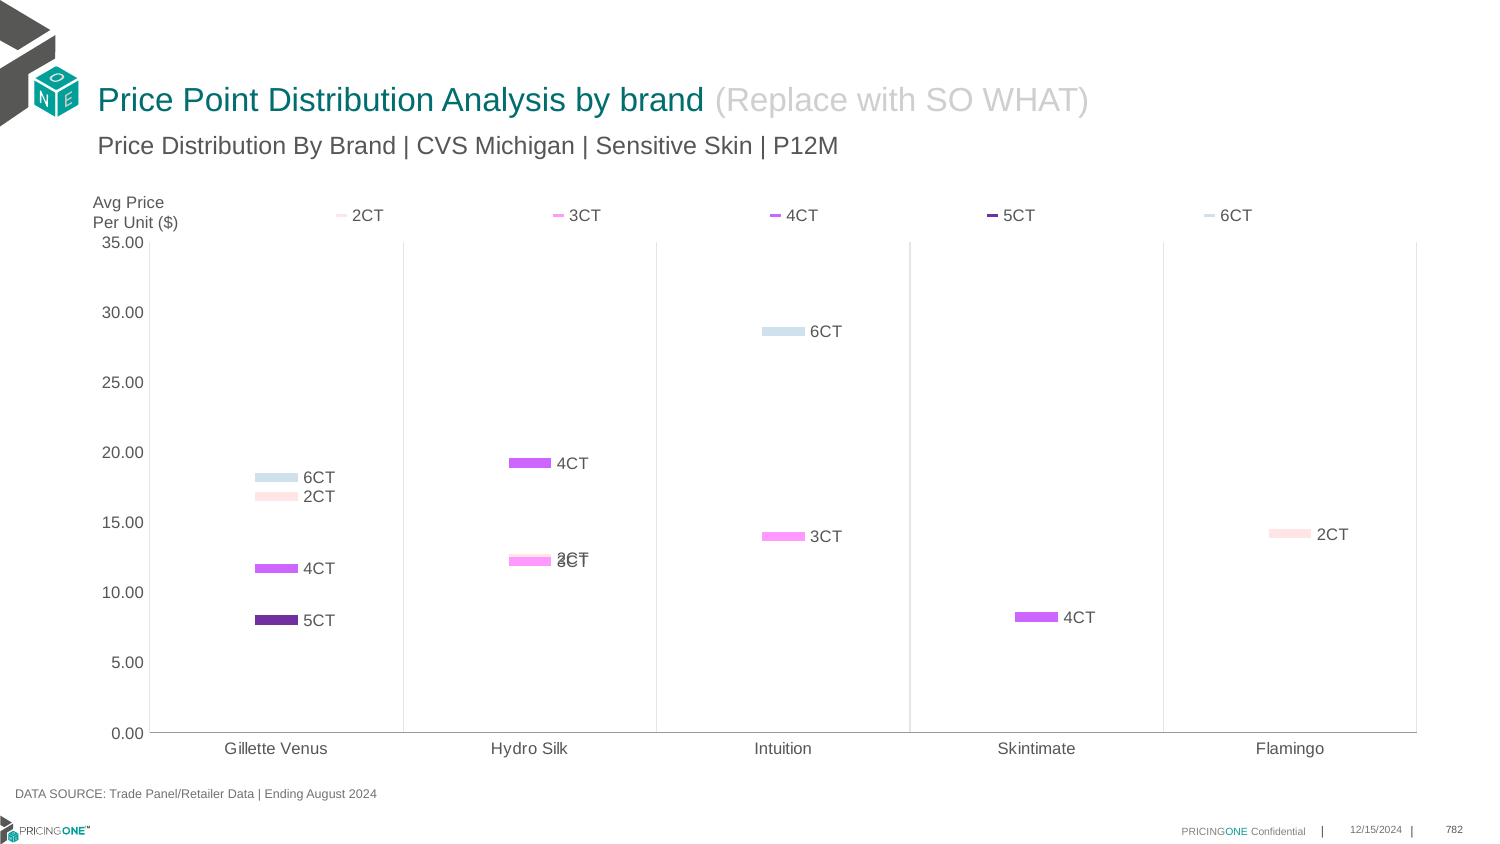

# Price Point Distribution Analysis by brand (Replace with SO WHAT)
Price Distribution By Brand | CVS Michigan | Sensitive Skin | P12M

### Chart

| Category | 2CT | 3CT | 4CT | 5CT | 6CT |
|---|---|---|---|---|---|
| Gillette Venus | 16.847619047619048 | None | 11.732532170583855 | 8.037978381536664 | 18.22463768115942 |
| Hydro Silk | 12.40545004128819 | 12.229934304484432 | 19.24764150943396 | None | None |
| Intuition | None | 13.98624056813138 | None | None | 28.63077984817115 |
| Skintimate | None | None | 8.259234608985025 | None | None |
| Flamingo | 14.189247311827957 | None | None | None | None |
Avg Price
Per Unit ($)
DATA SOURCE: Trade Panel/Retailer Data | Ending August 2024
12/15/2024
782